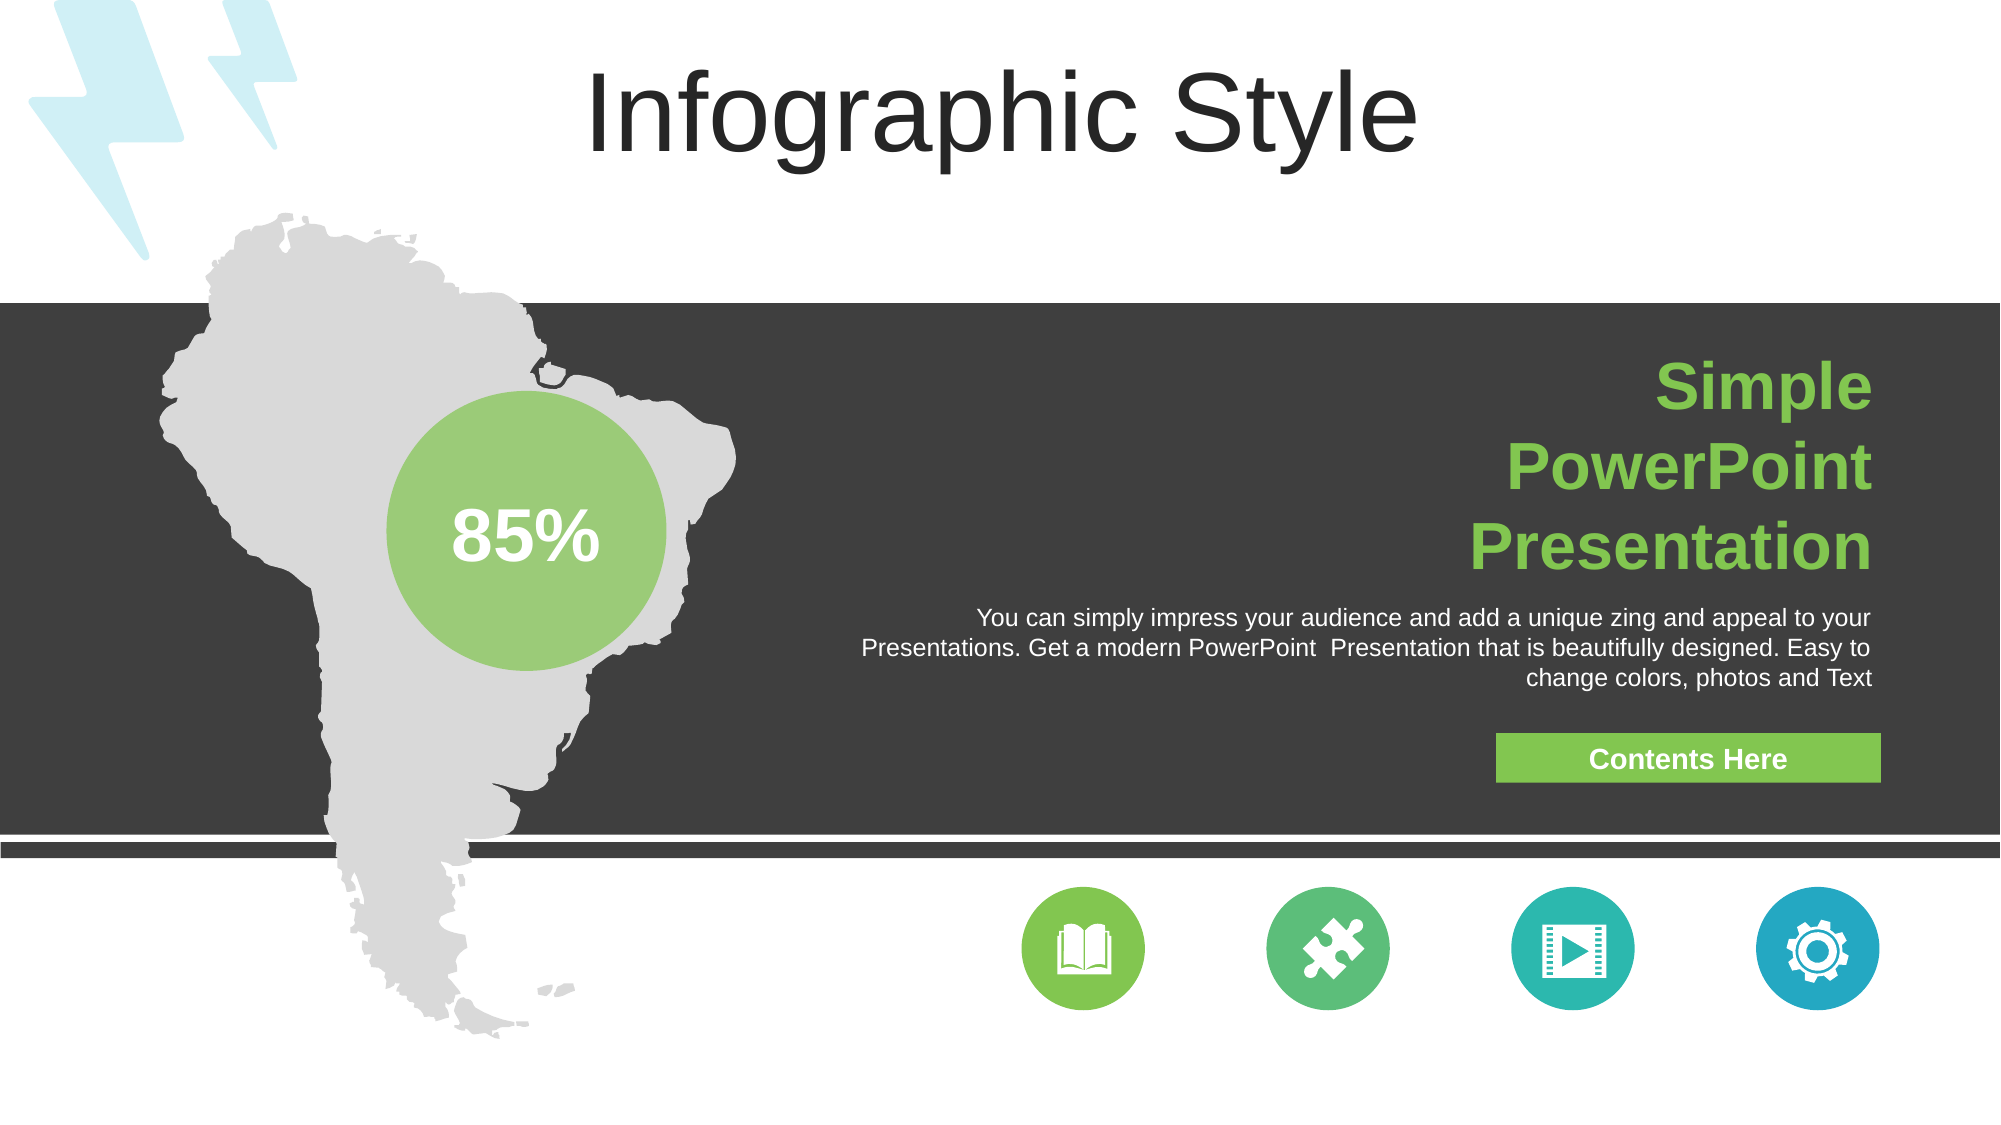

Infographic Style

Simple PowerPoint Presentation
You can simply impress your audience and add a unique zing and appeal to your Presentations. Get a modern PowerPoint  Presentation that is beautifully designed. Easy to change colors, photos and Text

85%
Contents Here